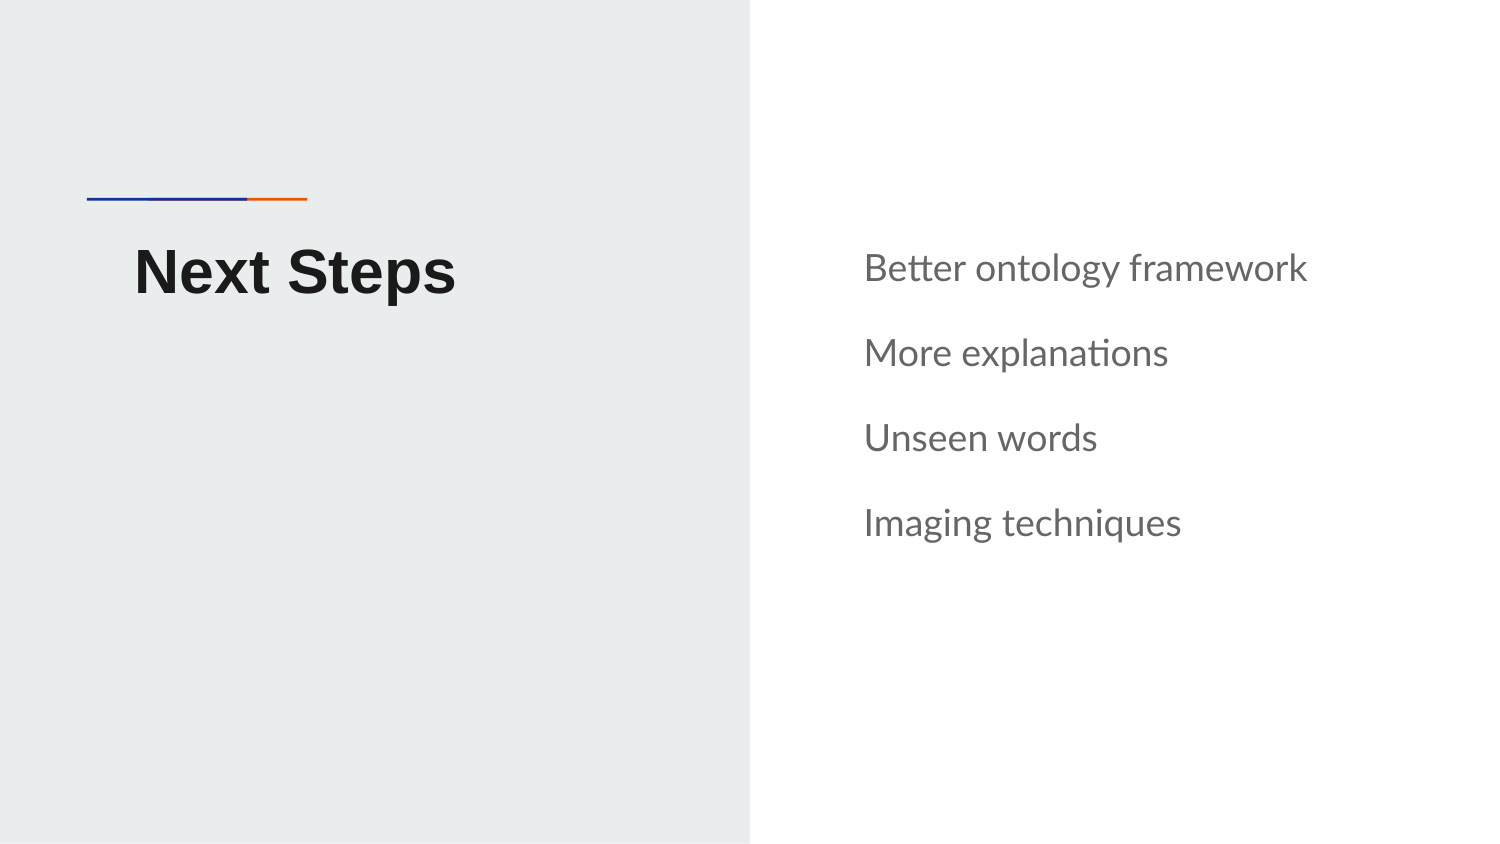

# Next Steps
Better ontology framework
More explanations
Unseen words
Imaging techniques